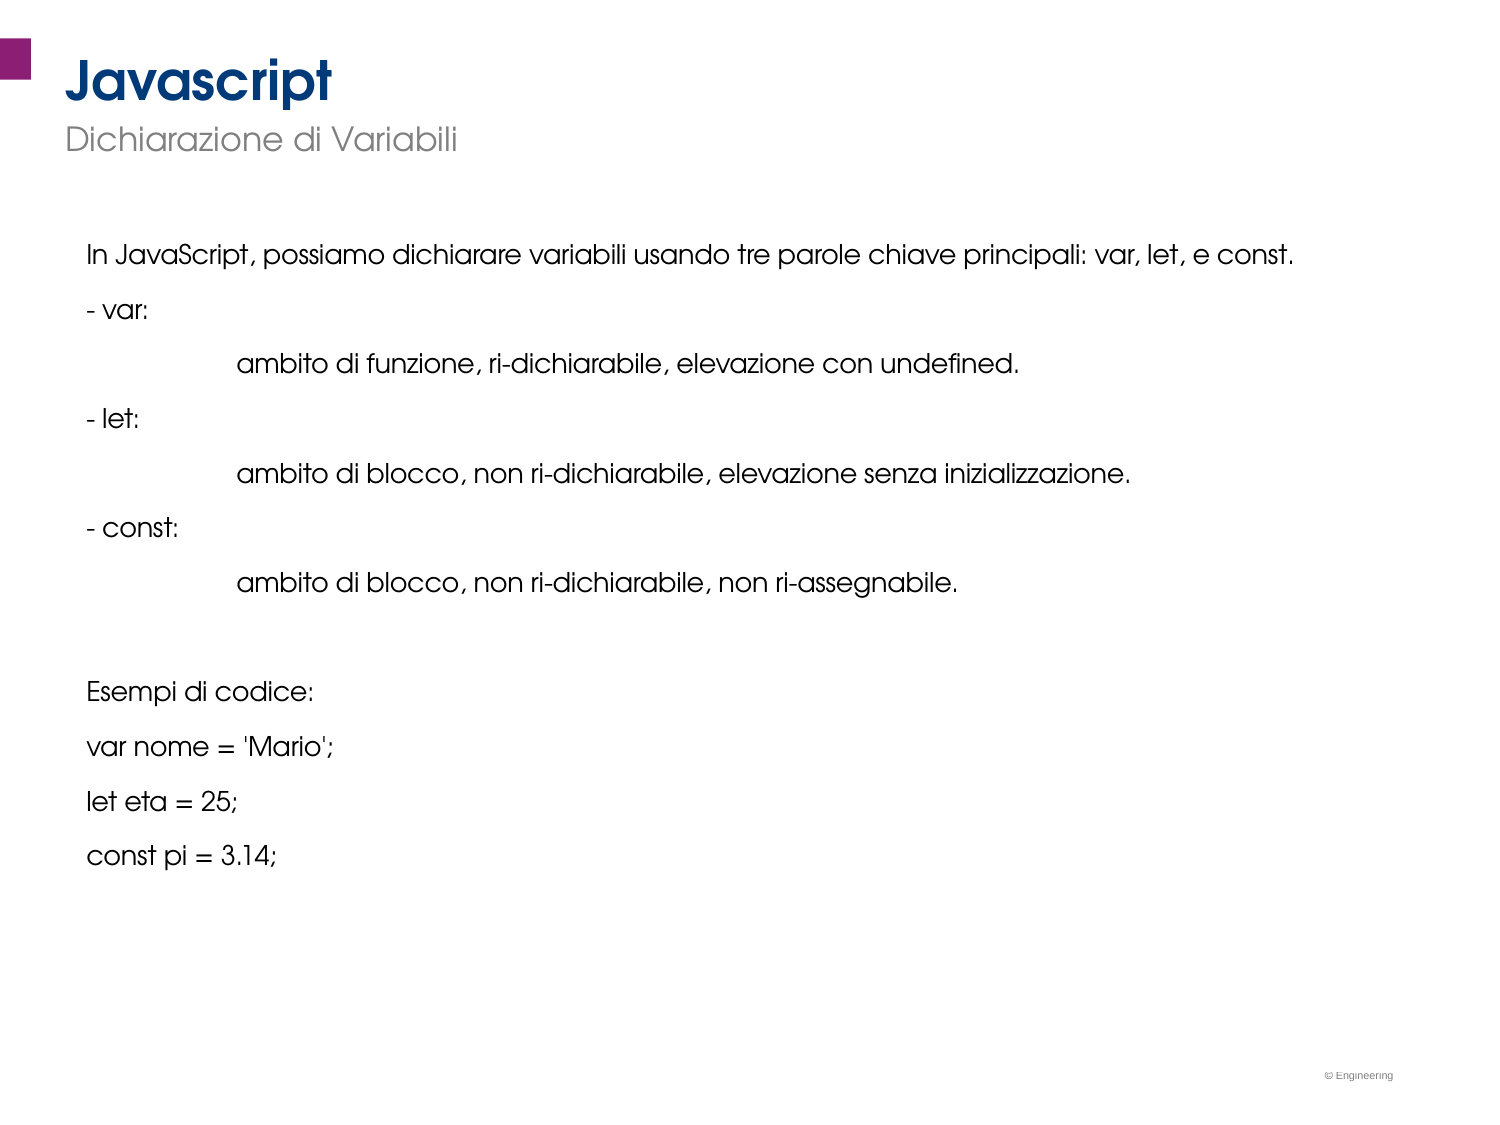

Javascript
Dichiarazione di Variabili
In JavaScript, possiamo dichiarare variabili usando tre parole chiave principali: var, let, e const.
- var:
	ambito di funzione, ri-dichiarabile, elevazione con undefined.
- let:
	ambito di blocco, non ri-dichiarabile, elevazione senza inizializzazione.
- const:
	ambito di blocco, non ri-dichiarabile, non ri-assegnabile.

Esempi di codice:
var nome = 'Mario';
let eta = 25;
const pi = 3.14;